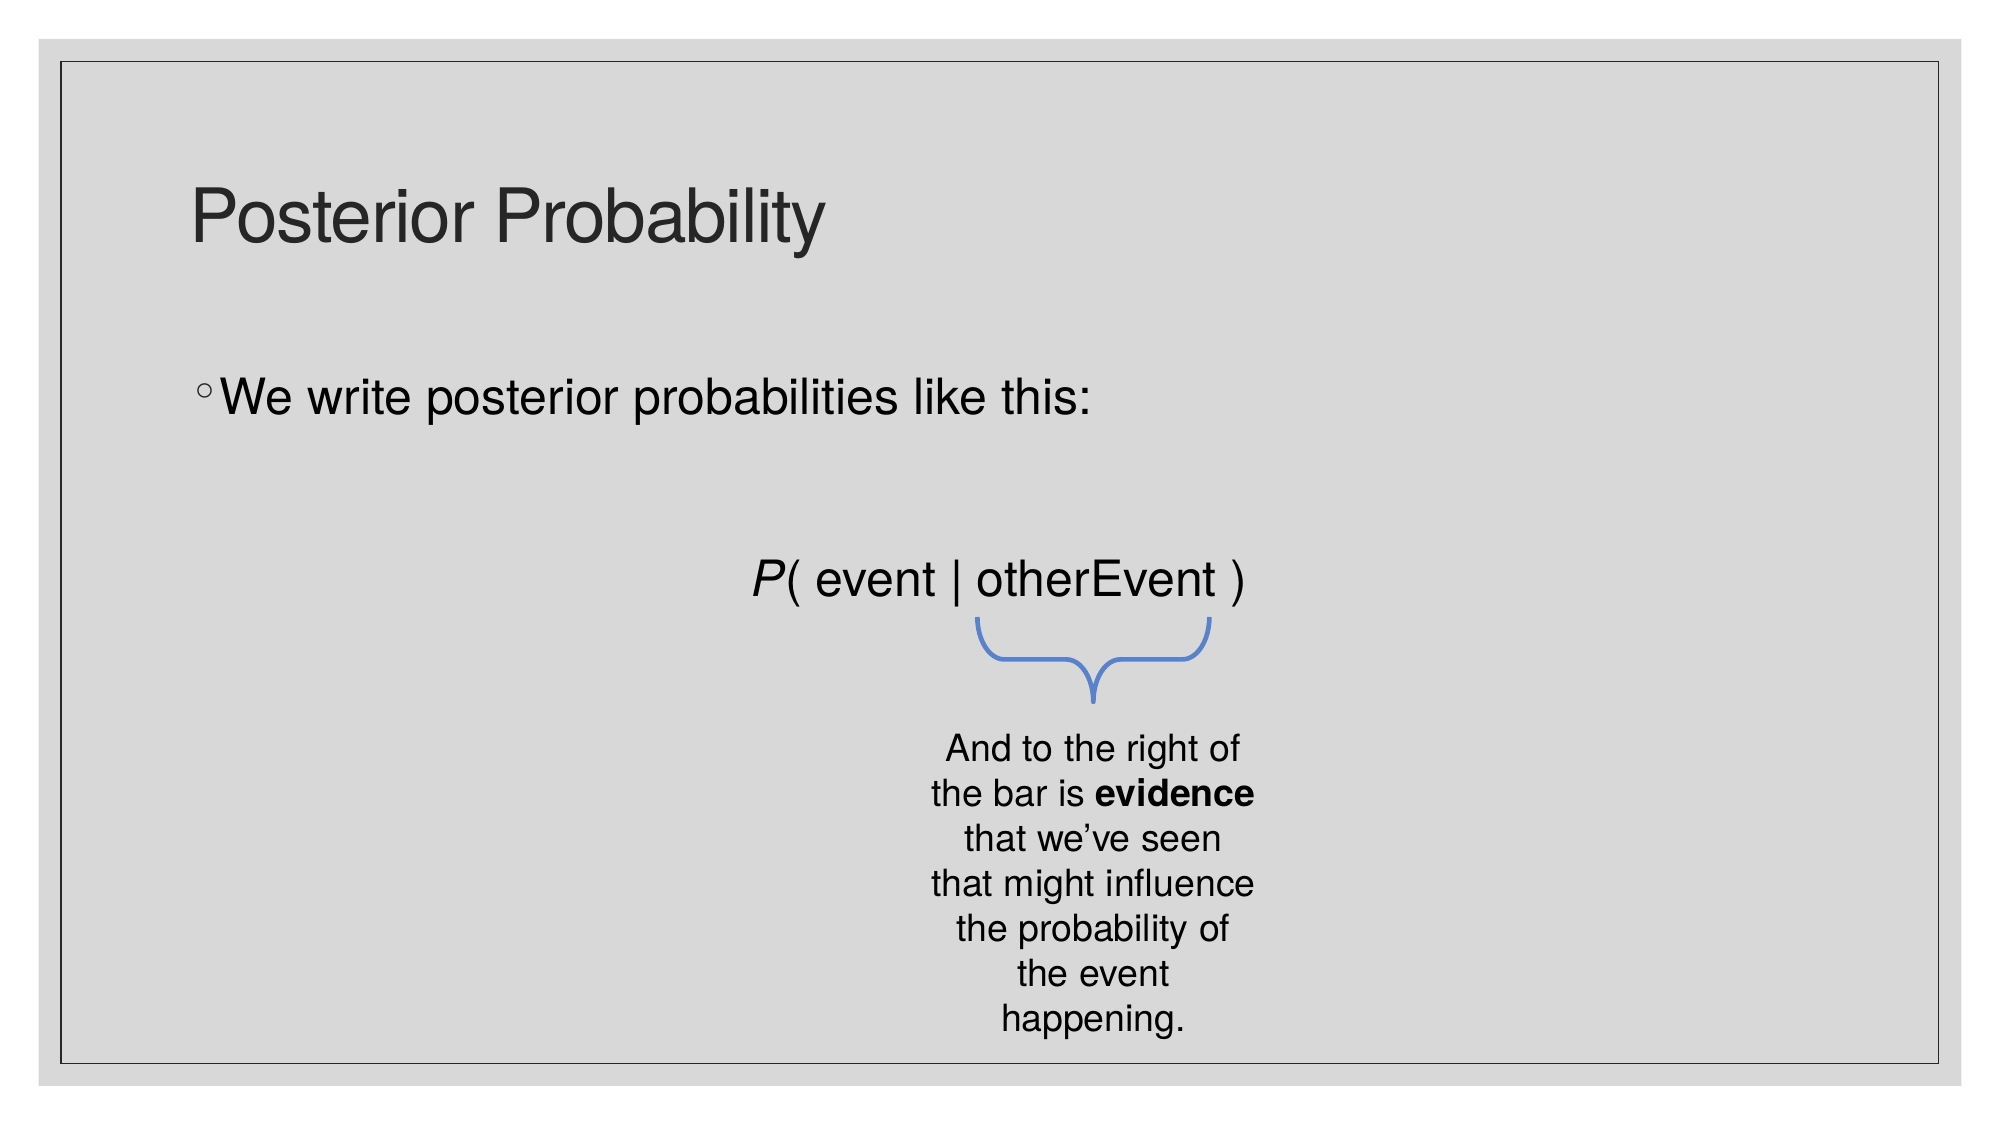

# Posterior Probability
We write posterior probabilities like this:

P( event | otherEvent )

And to the right of the bar is evidence that we’ve seen that might influence the probability of the event happening.